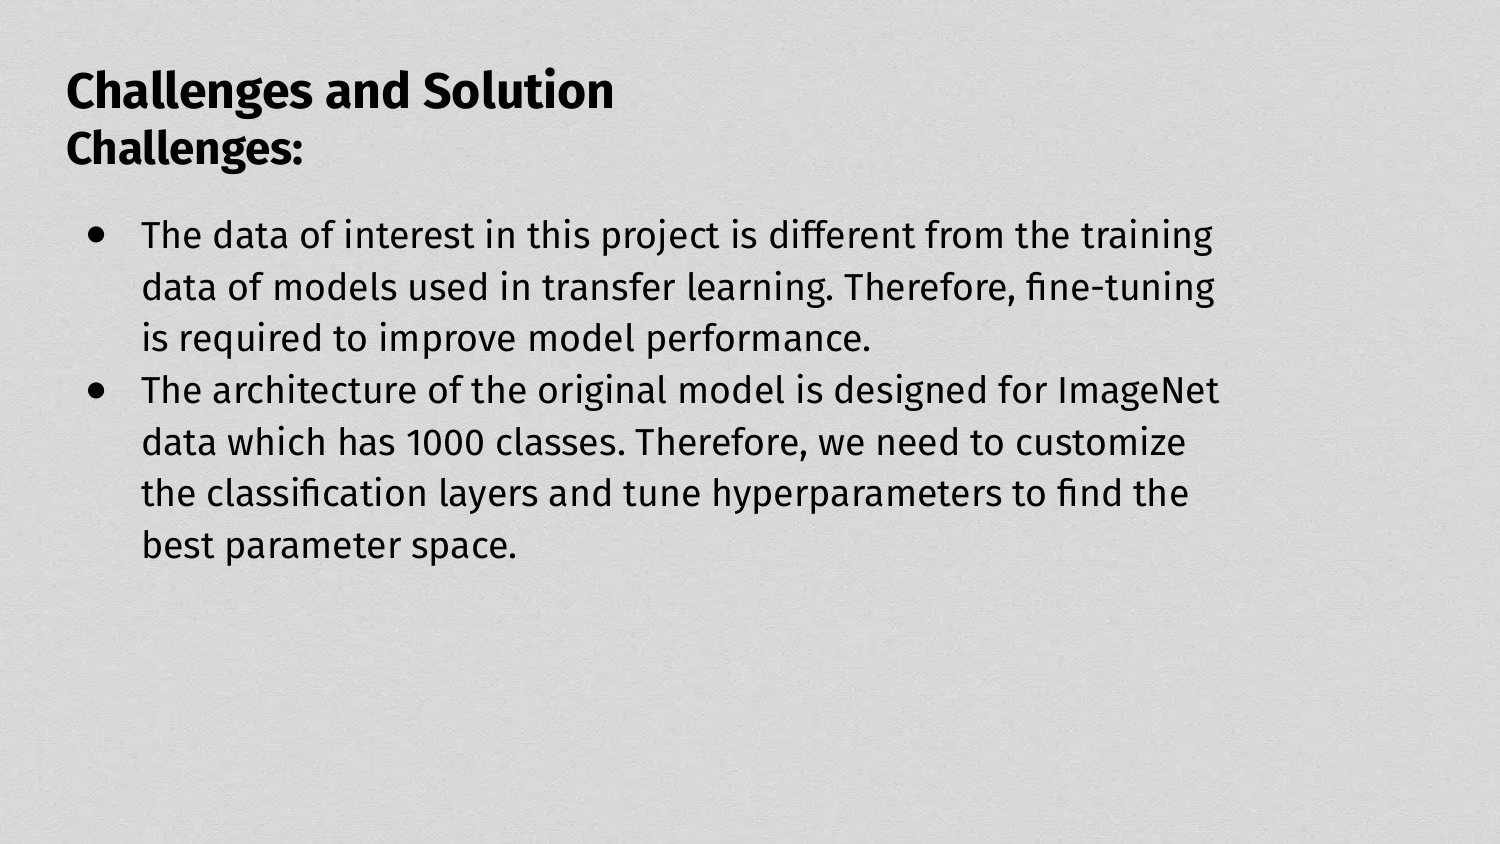

# Challenges and Solution
Challenges:
The data of interest in this project is different from the training data of models used in transfer learning. Therefore, fine-tuning is required to improve model performance.
The architecture of the original model is designed for ImageNet data which has 1000 classes. Therefore, we need to customize the classification layers and tune hyperparameters to find the best parameter space.